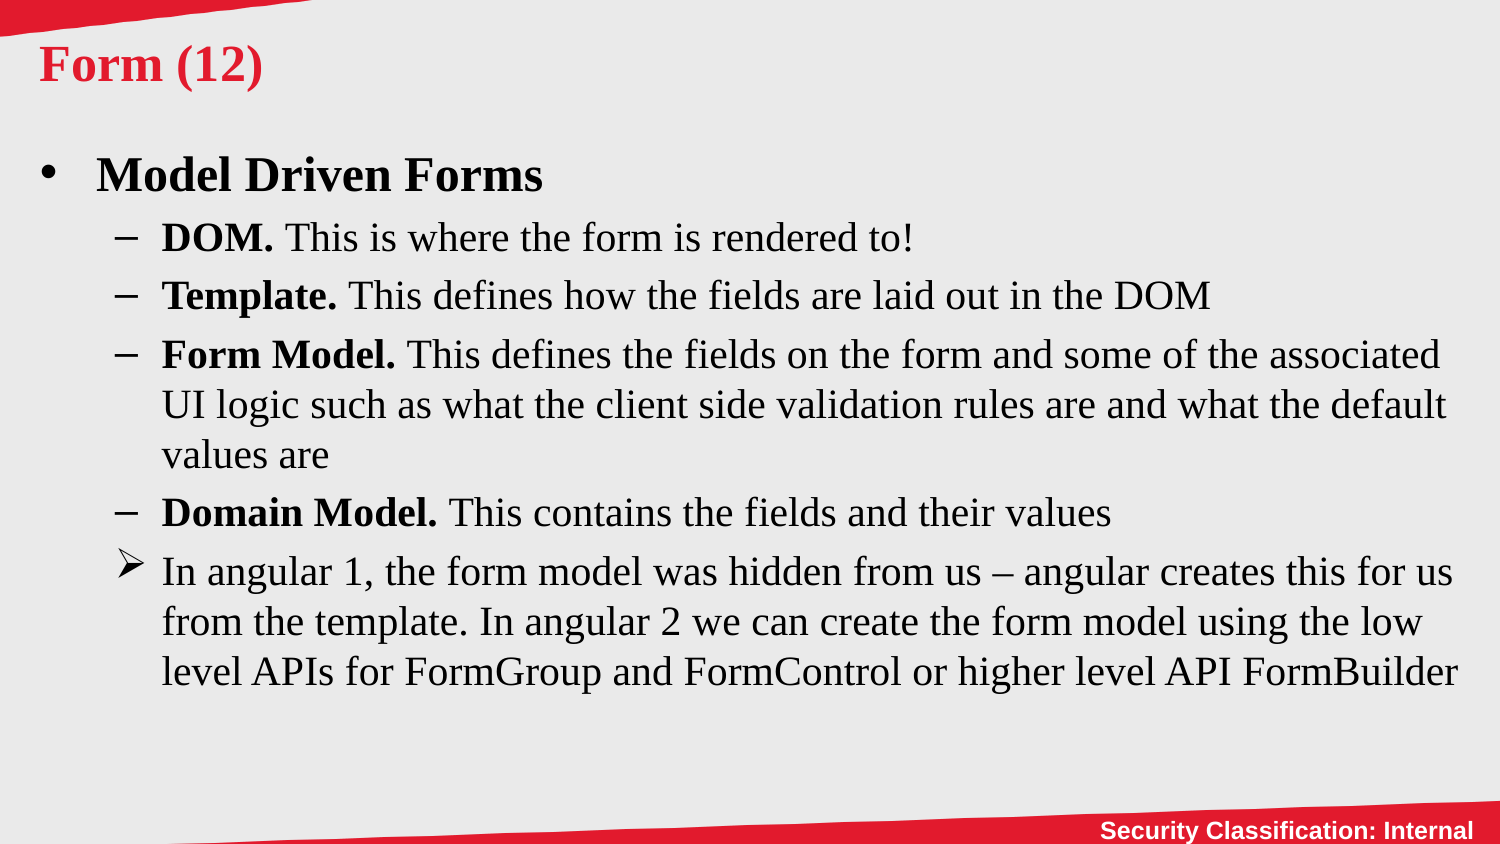

# Form (12)
Model Driven Forms
DOM. This is where the form is rendered to!
Template. This defines how the fields are laid out in the DOM
Form Model. This defines the fields on the form and some of the associated UI logic such as what the client side validation rules are and what the default values are
Domain Model. This contains the fields and their values
In angular 1, the form model was hidden from us – angular creates this for us from the template. In angular 2 we can create the form model using the low level APIs for FormGroup and FormControl or higher level API FormBuilder